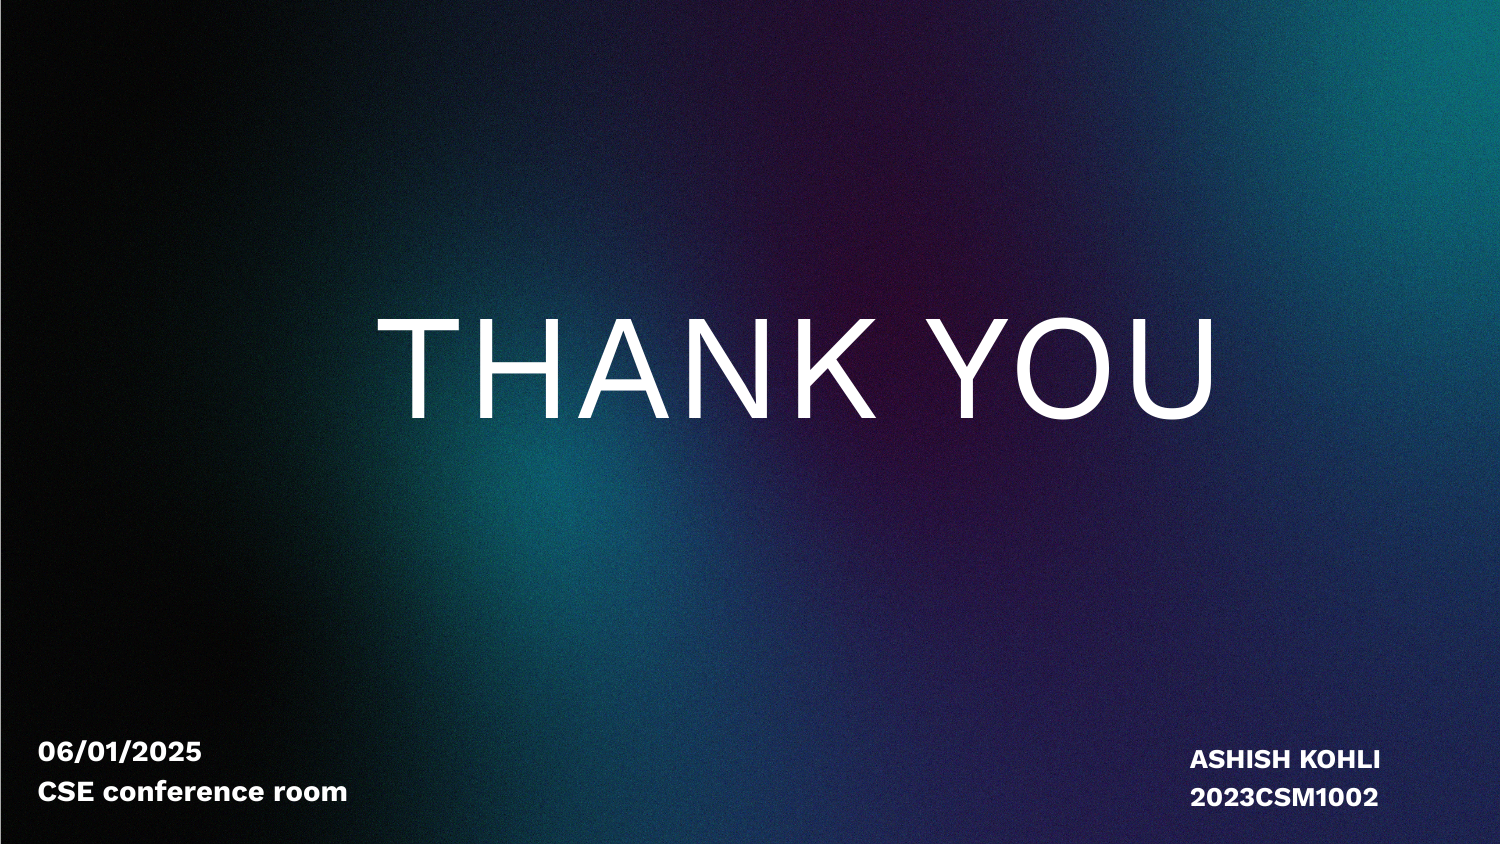

# THANK YOU
06/01/2025
CSE conference room

ASHISH KOHLI
2023CSM1002